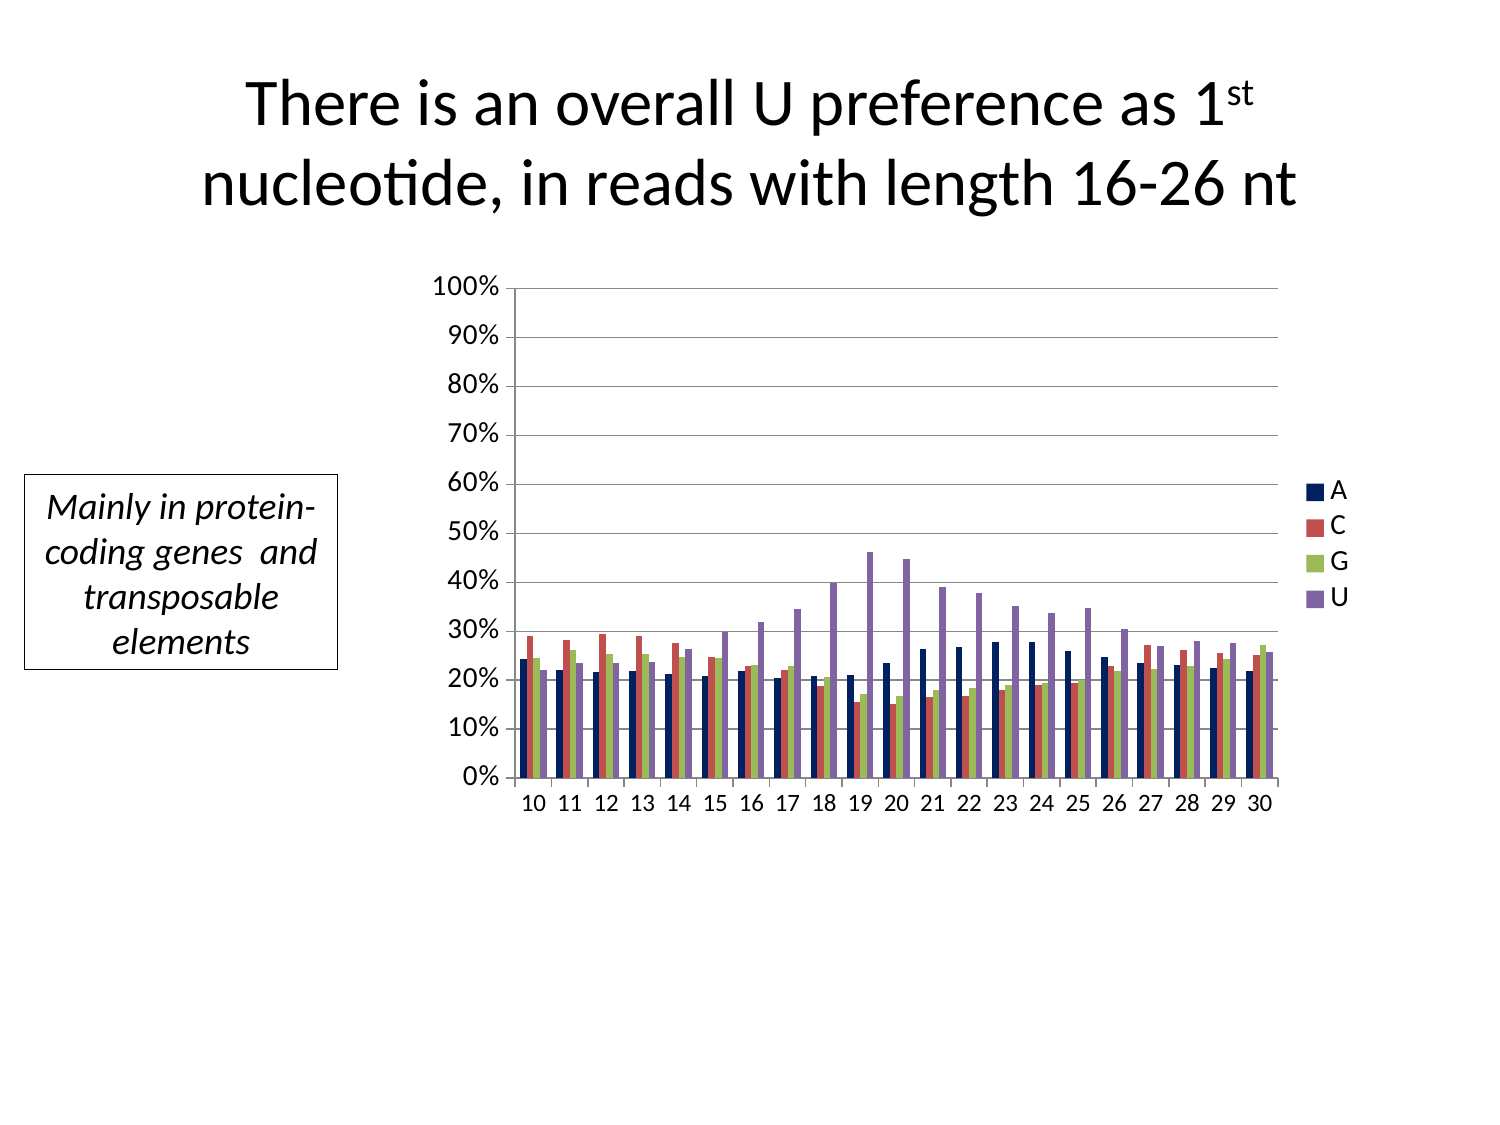

# There is an overall U preference as 1st nucleotide, in reads with length 16-26 nt

### Chart

| Category | A | C | G | U |
|---|---|---|---|---|
| 10 | 0.2432 | 0.2895 | 0.2457 | 0.2216 |
| 11 | 0.2208 | 0.282 | 0.2612 | 0.2359 |
| 12 | 0.2166 | 0.2942 | 0.2542 | 0.2351 |
| 13 | 0.2185 | 0.2909 | 0.2536 | 0.2371 |
| 14 | 0.2131 | 0.2755 | 0.2475 | 0.2639 |
| 15 | 0.2077 | 0.2479 | 0.2454 | 0.2989 |
| 16 | 0.2195 | 0.2292 | 0.2319 | 0.3193 |
| 17 | 0.2048 | 0.2208 | 0.2284 | 0.3459 |
| 18 | 0.2081 | 0.1873 | 0.2063 | 0.3984 |
| 19 | 0.211 | 0.1559 | 0.1716 | 0.4616 |
| 20 | 0.2346 | 0.151 | 0.1672 | 0.4471 |
| 21 | 0.264 | 0.1648 | 0.1805 | 0.3907 |
| 22 | 0.2677 | 0.1686 | 0.1847 | 0.3789 |
| 23 | 0.2778 | 0.1802 | 0.1911 | 0.3509 |
| 24 | 0.2786 | 0.1896 | 0.194 | 0.3379 |
| 25 | 0.2591 | 0.1941 | 0.2001 | 0.3467 |
| 26 | 0.2469 | 0.2285 | 0.2195 | 0.3051 |
| 27 | 0.2358 | 0.2711 | 0.2222 | 0.2708 |
| 28 | 0.2301 | 0.2613 | 0.2291 | 0.2795 |
| 29 | 0.2244 | 0.2553 | 0.2433 | 0.2769 |
| 30 | 0.2187 | 0.2521 | 0.2715 | 0.2577 |
Mainly in protein-coding genes  and transposable elements